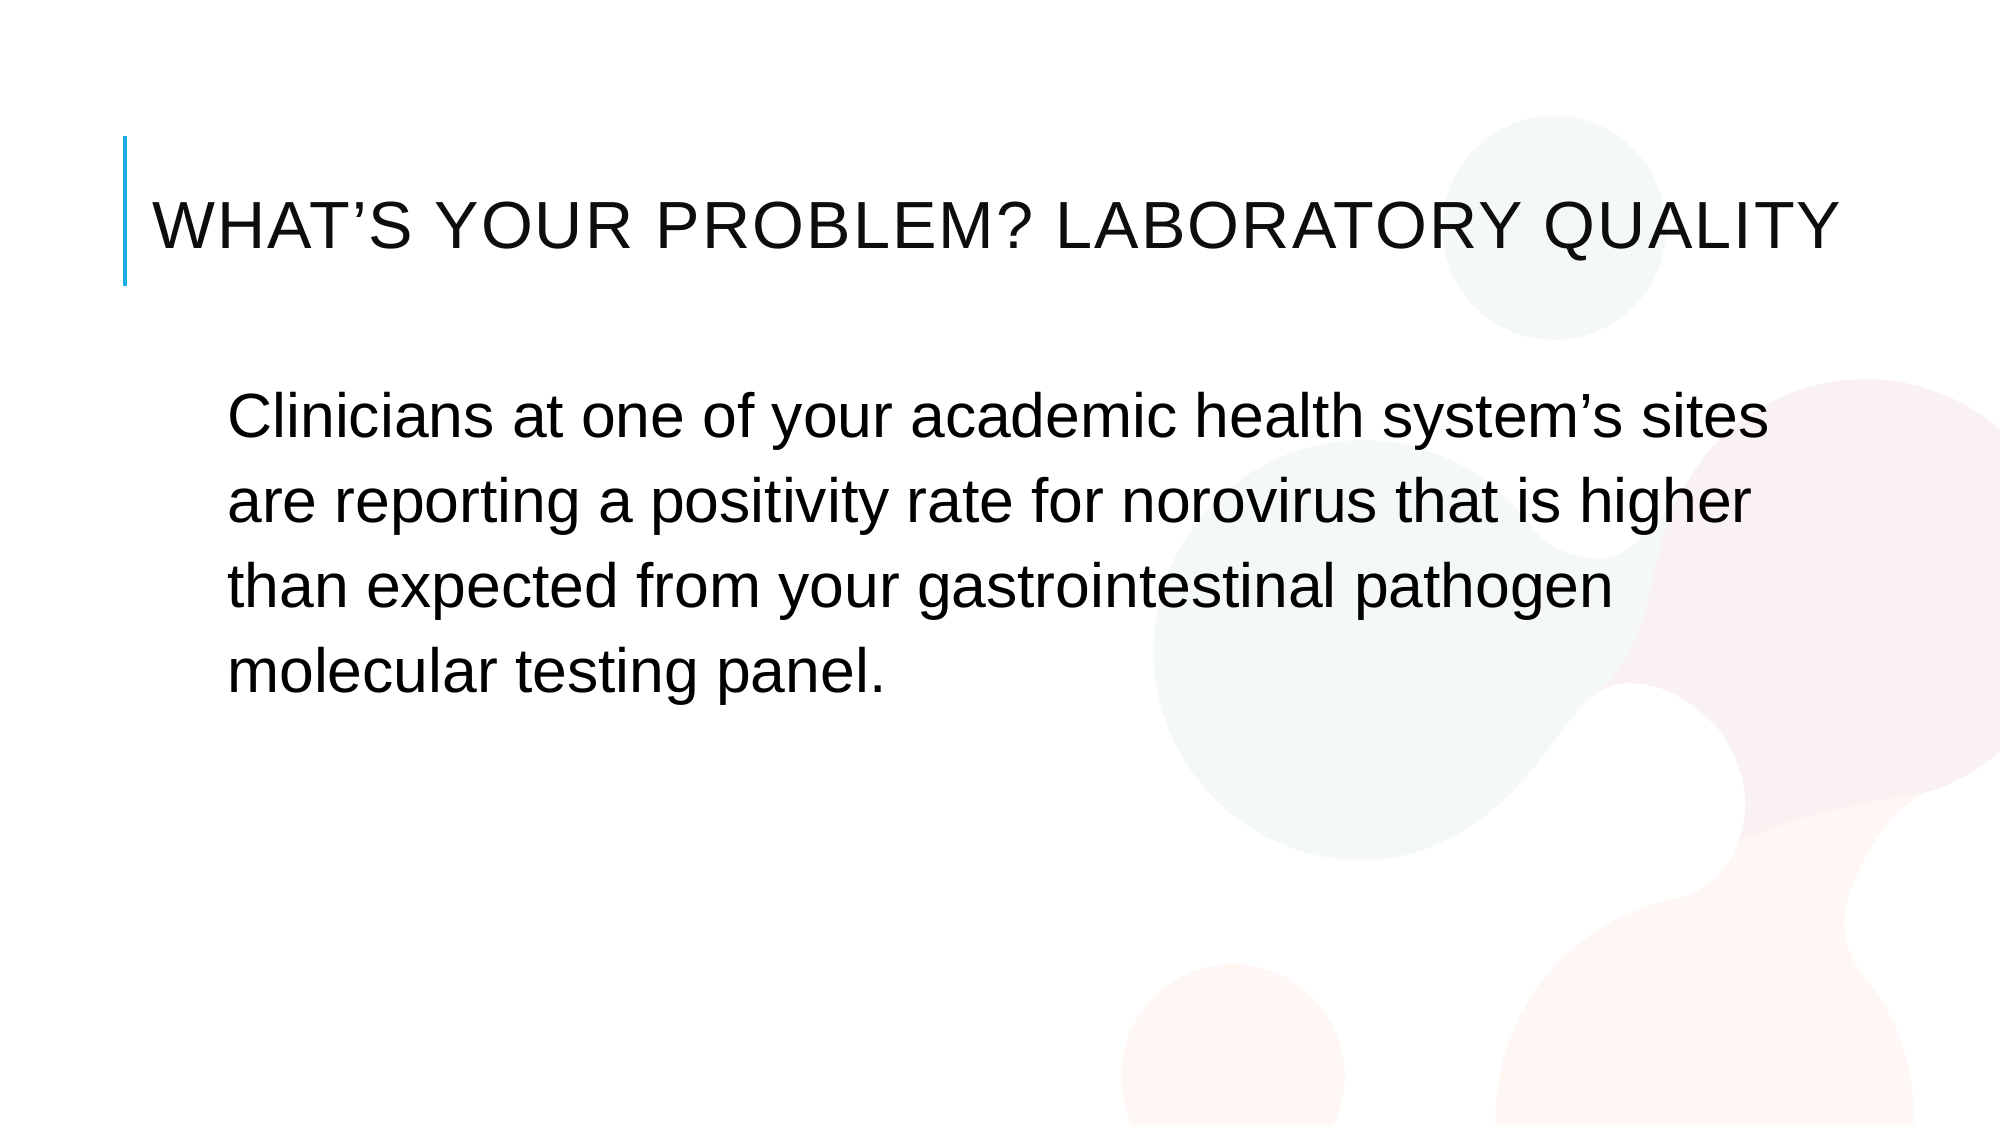

# What’s your problem? Laboratory quality
Clinicians at one of your academic health system’s sites are reporting a positivity rate for norovirus that is higher than expected from your gastrointestinal pathogen molecular testing panel.